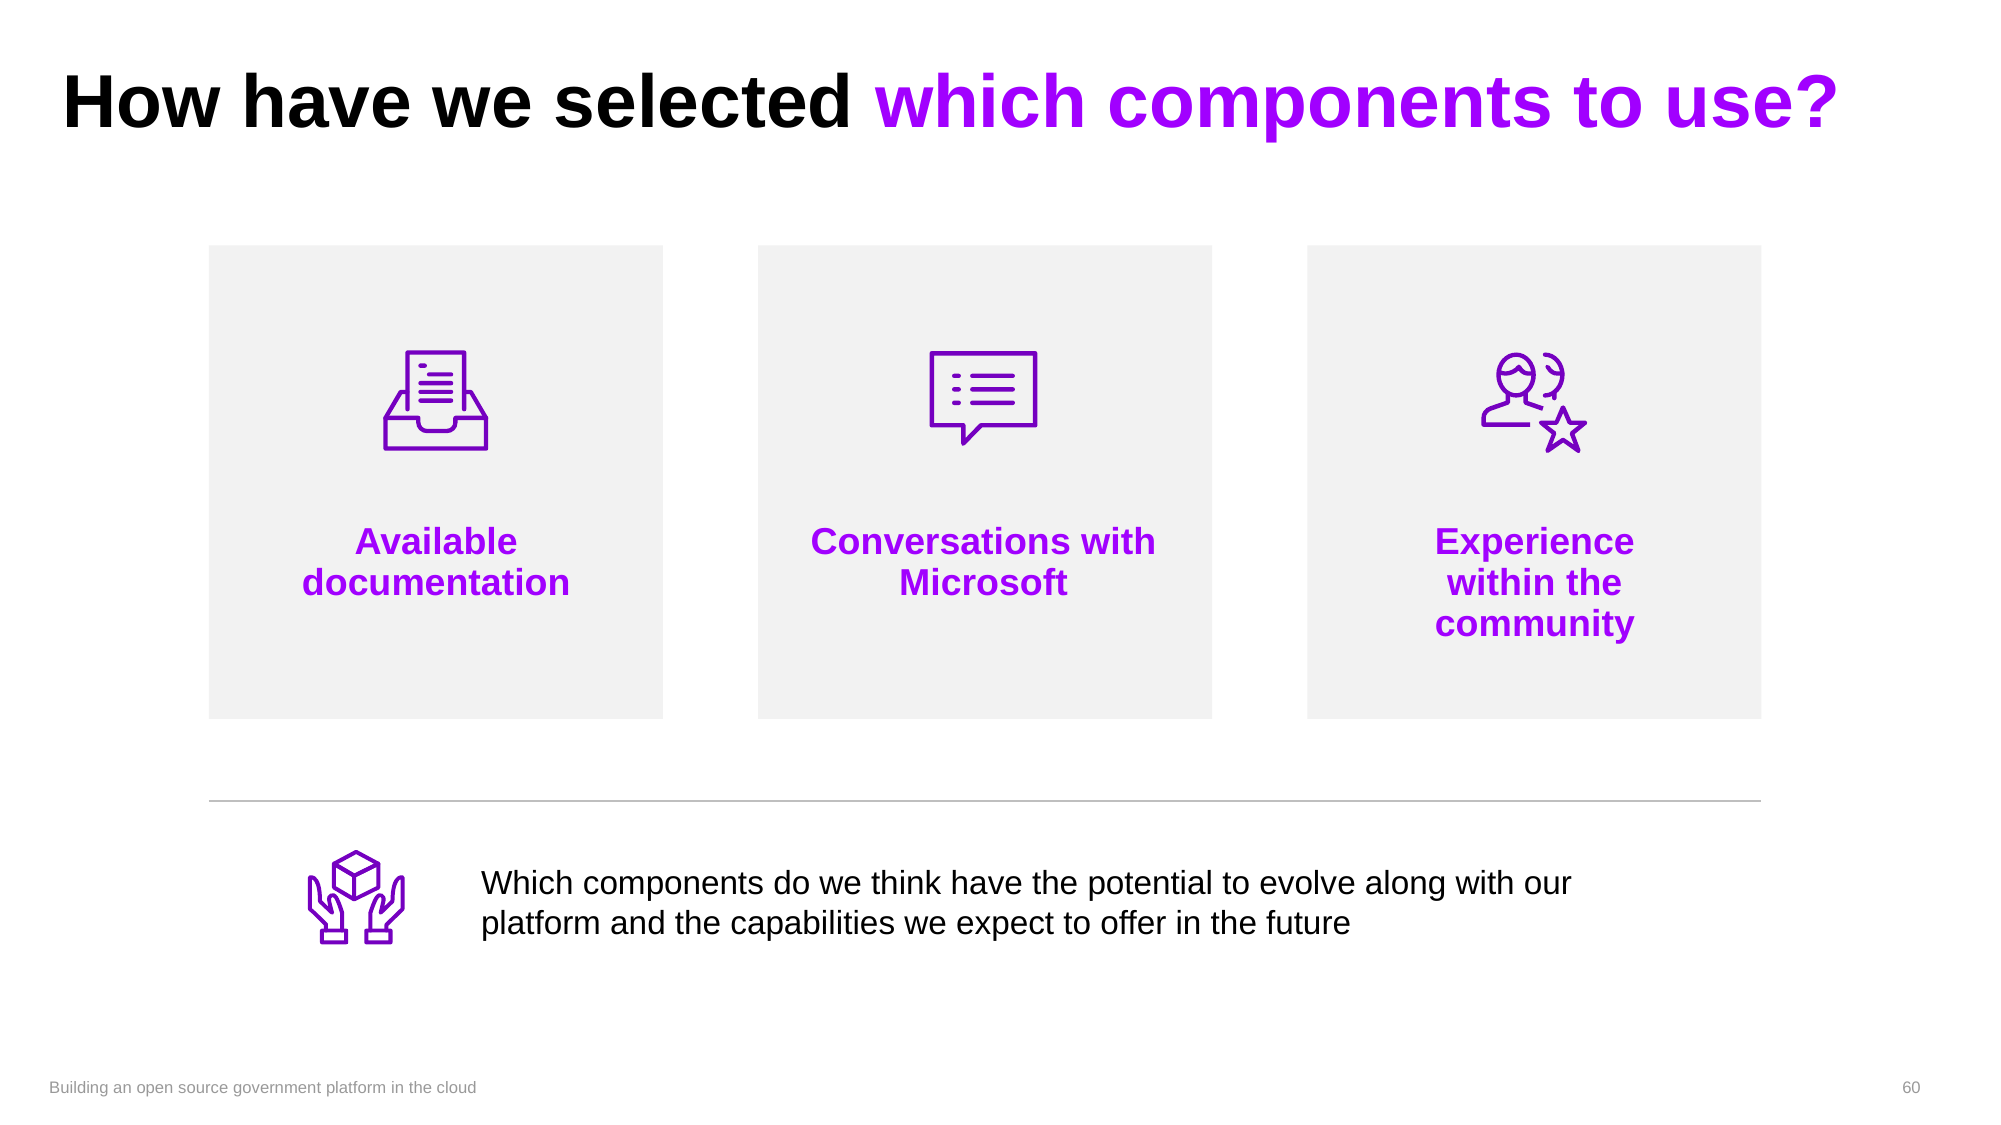

# How have we selected which components to use?

Available
documentation​
Conversations with Microsoft​
Experience
within the community

Which components do we think have the potential to evolve along with our platform and the capabilities we expect to offer in the future
60
Building an open source government platform in the cloud